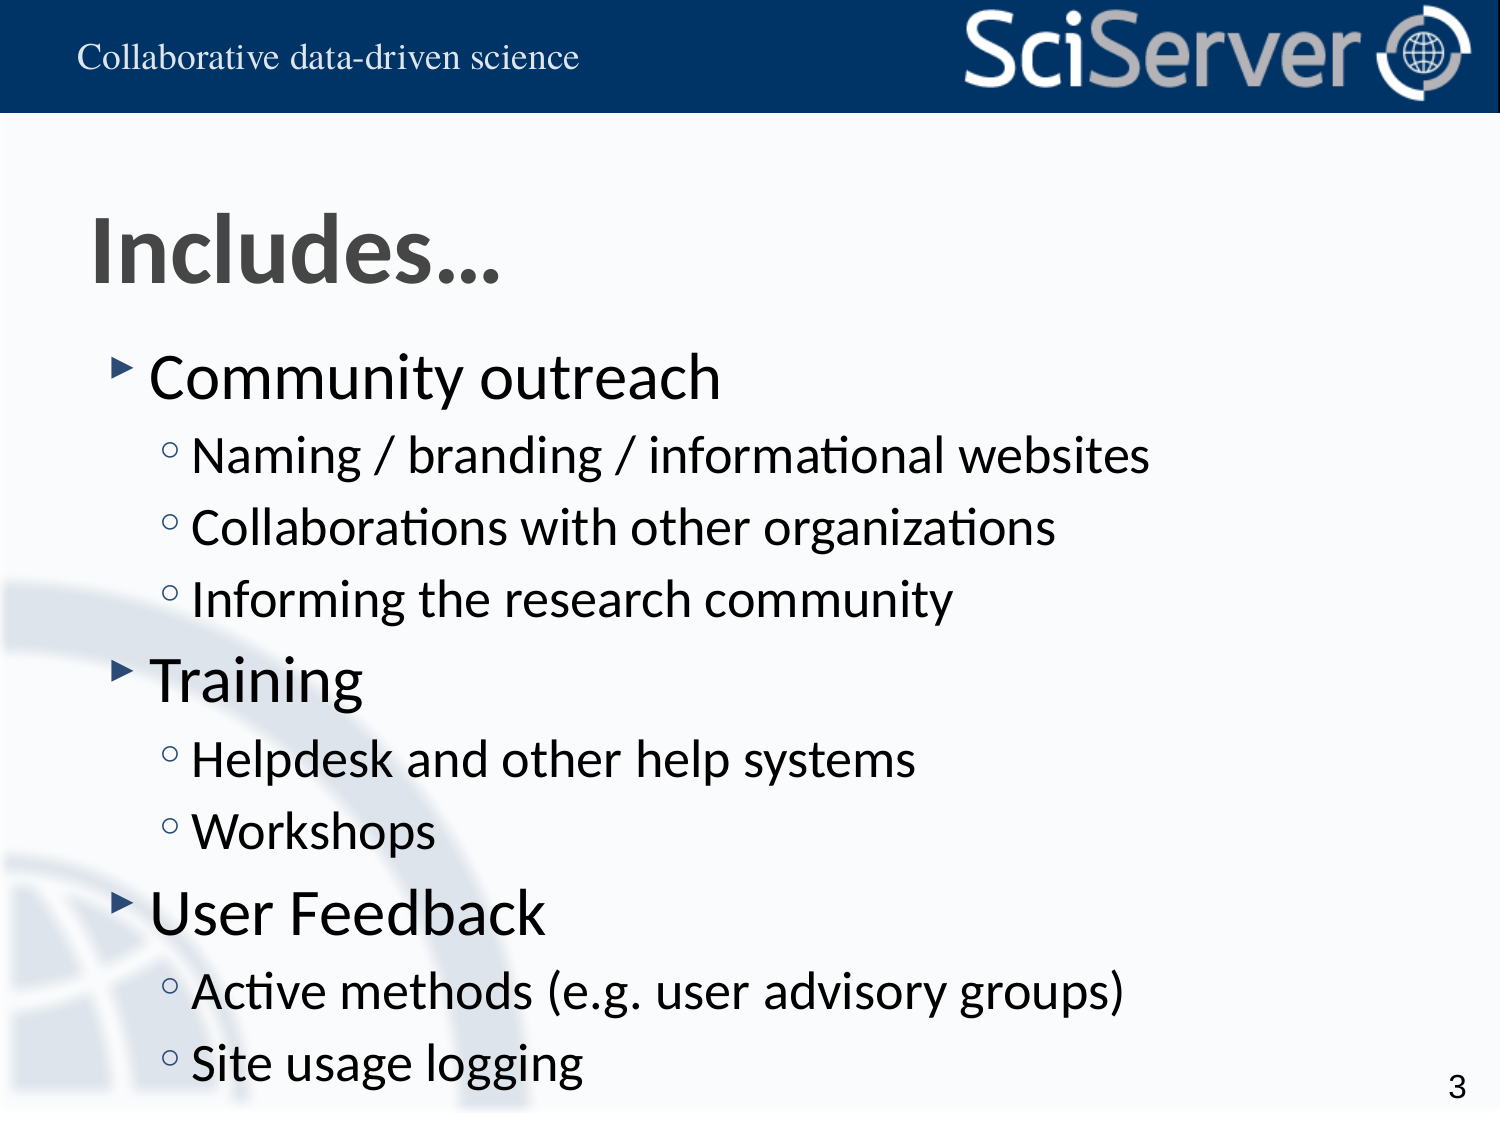

# Includes…
Community outreach
Naming / branding / informational websites
Collaborations with other organizations
Informing the research community
Training
Helpdesk and other help systems
Workshops
User Feedback
Active methods (e.g. user advisory groups)
Site usage logging

3